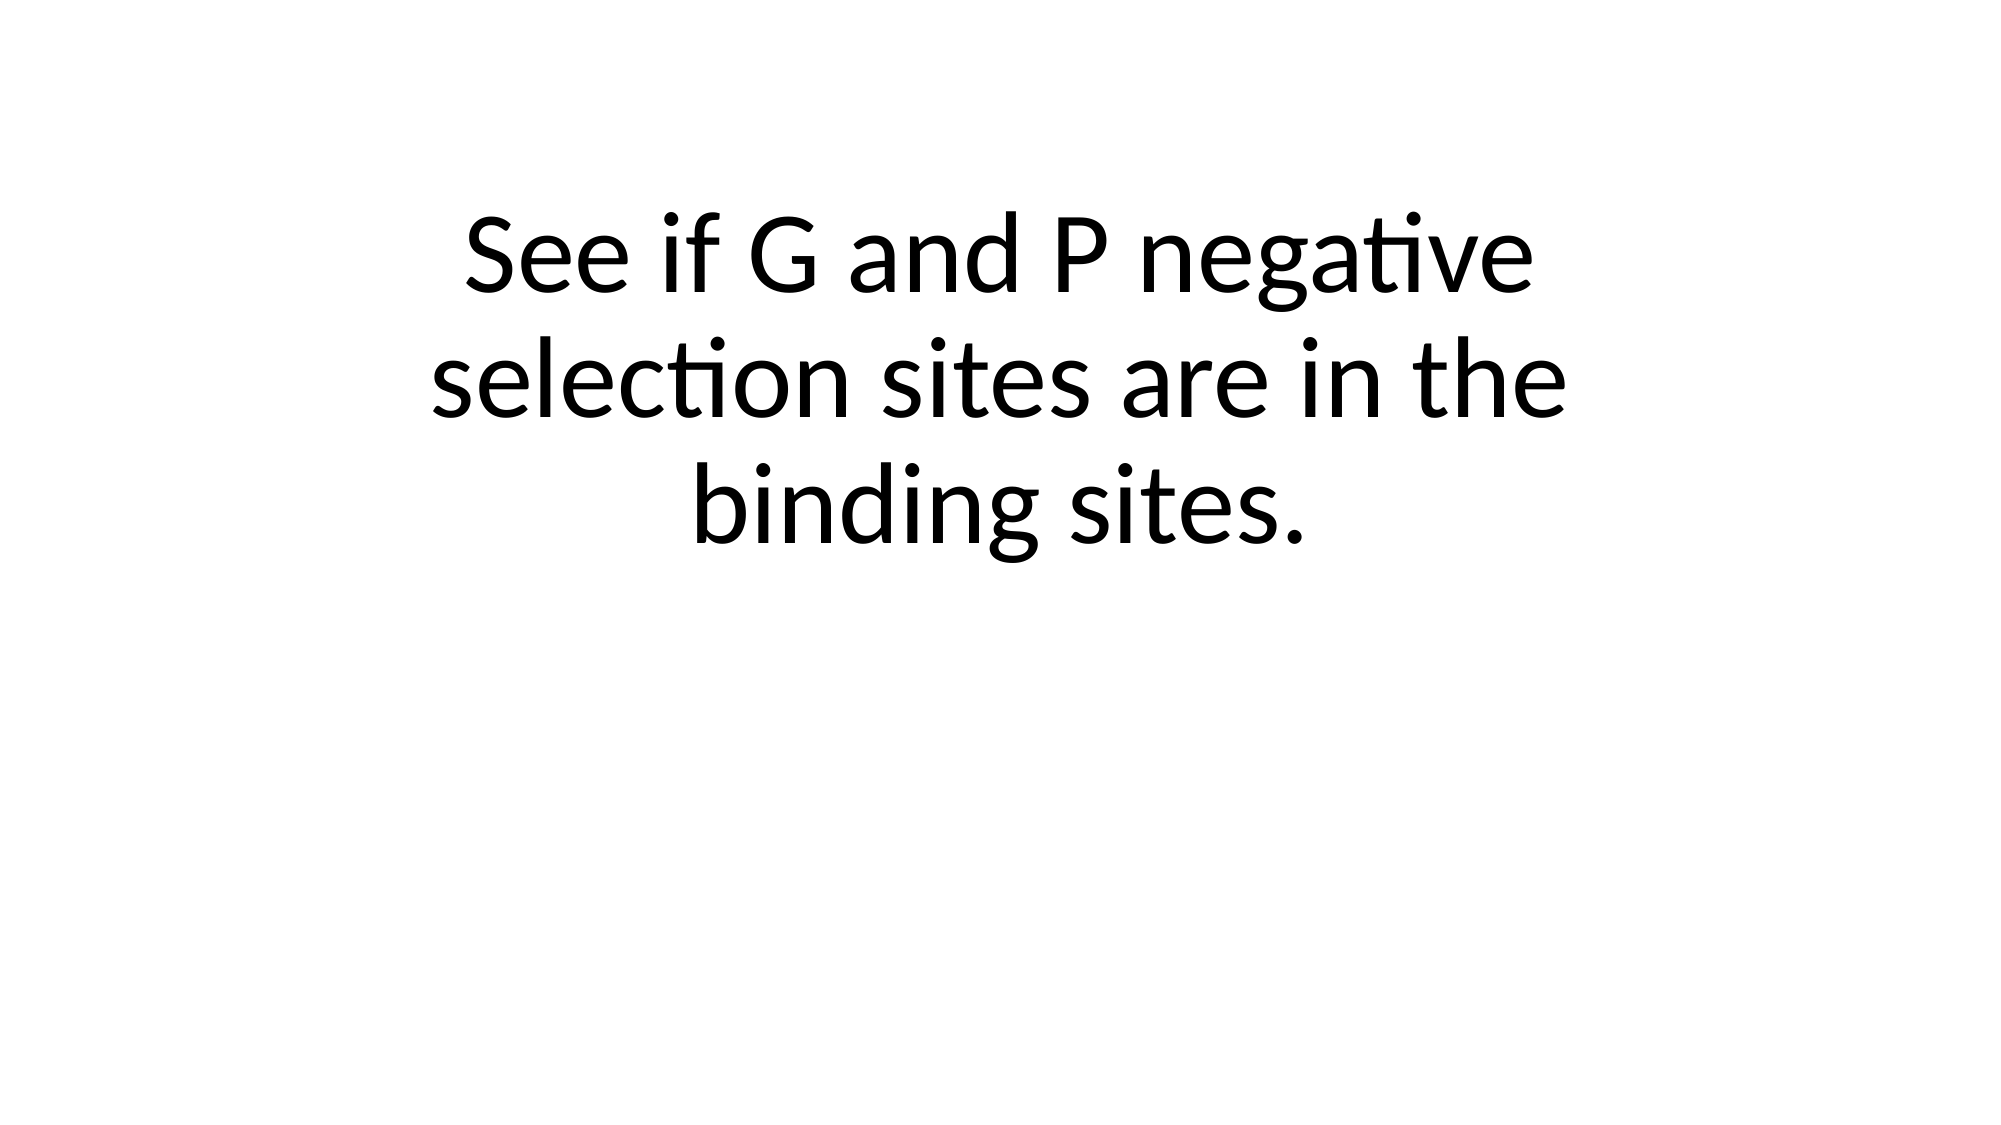

# See if G and P negative selection sites are in the binding sites.